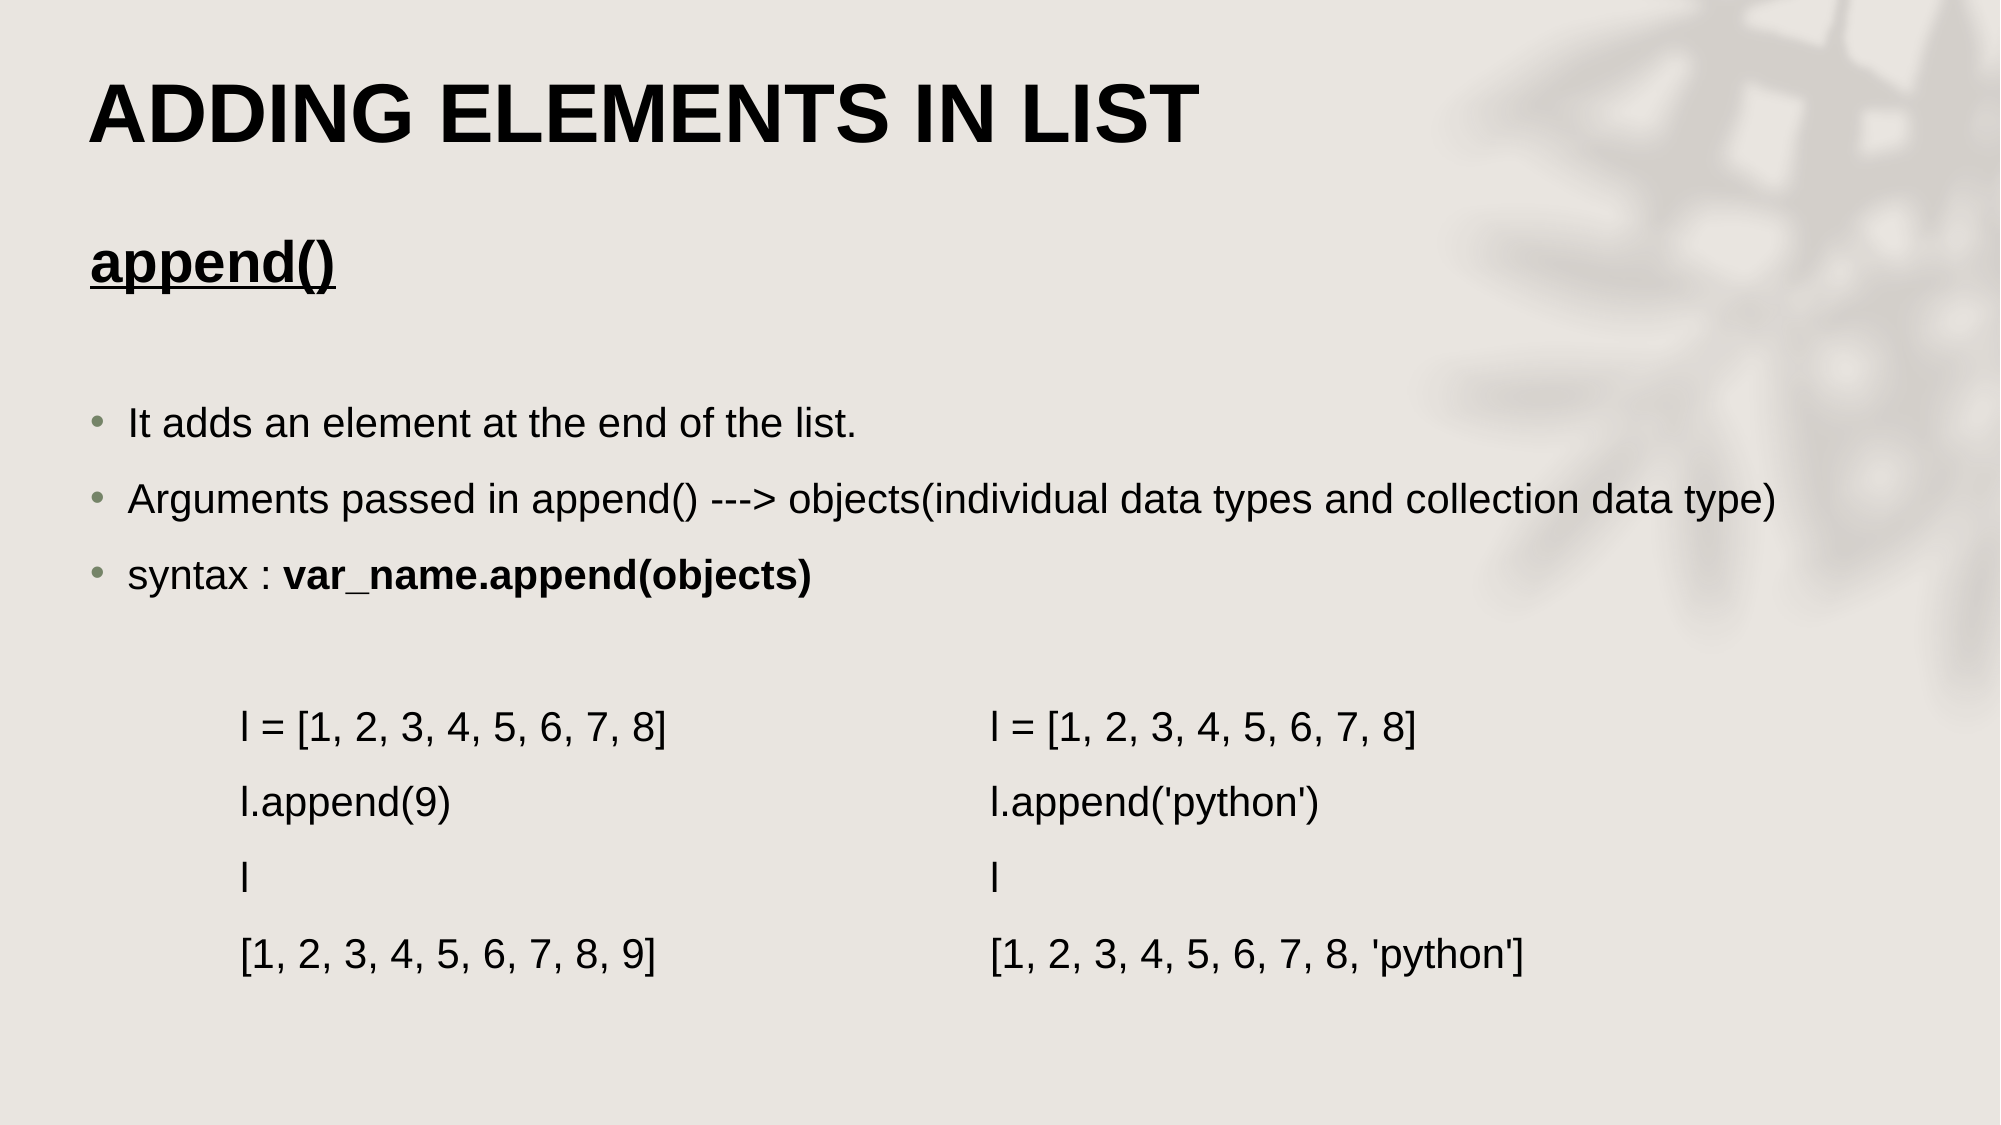

# ADDING ELEMENTS IN LIST
append()

It adds an element at the end of the list.
Arguments passed in append() ---> objects(individual data types and collection data type)
syntax : var_name.append(objects)

	l = [1, 2, 3, 4, 5, 6, 7, 8]			l = [1, 2, 3, 4, 5, 6, 7, 8]
	l.append(9)				l.append('python')
	l					l
	[1, 2, 3, 4, 5, 6, 7, 8, 9]			[1, 2, 3, 4, 5, 6, 7, 8, 'python']